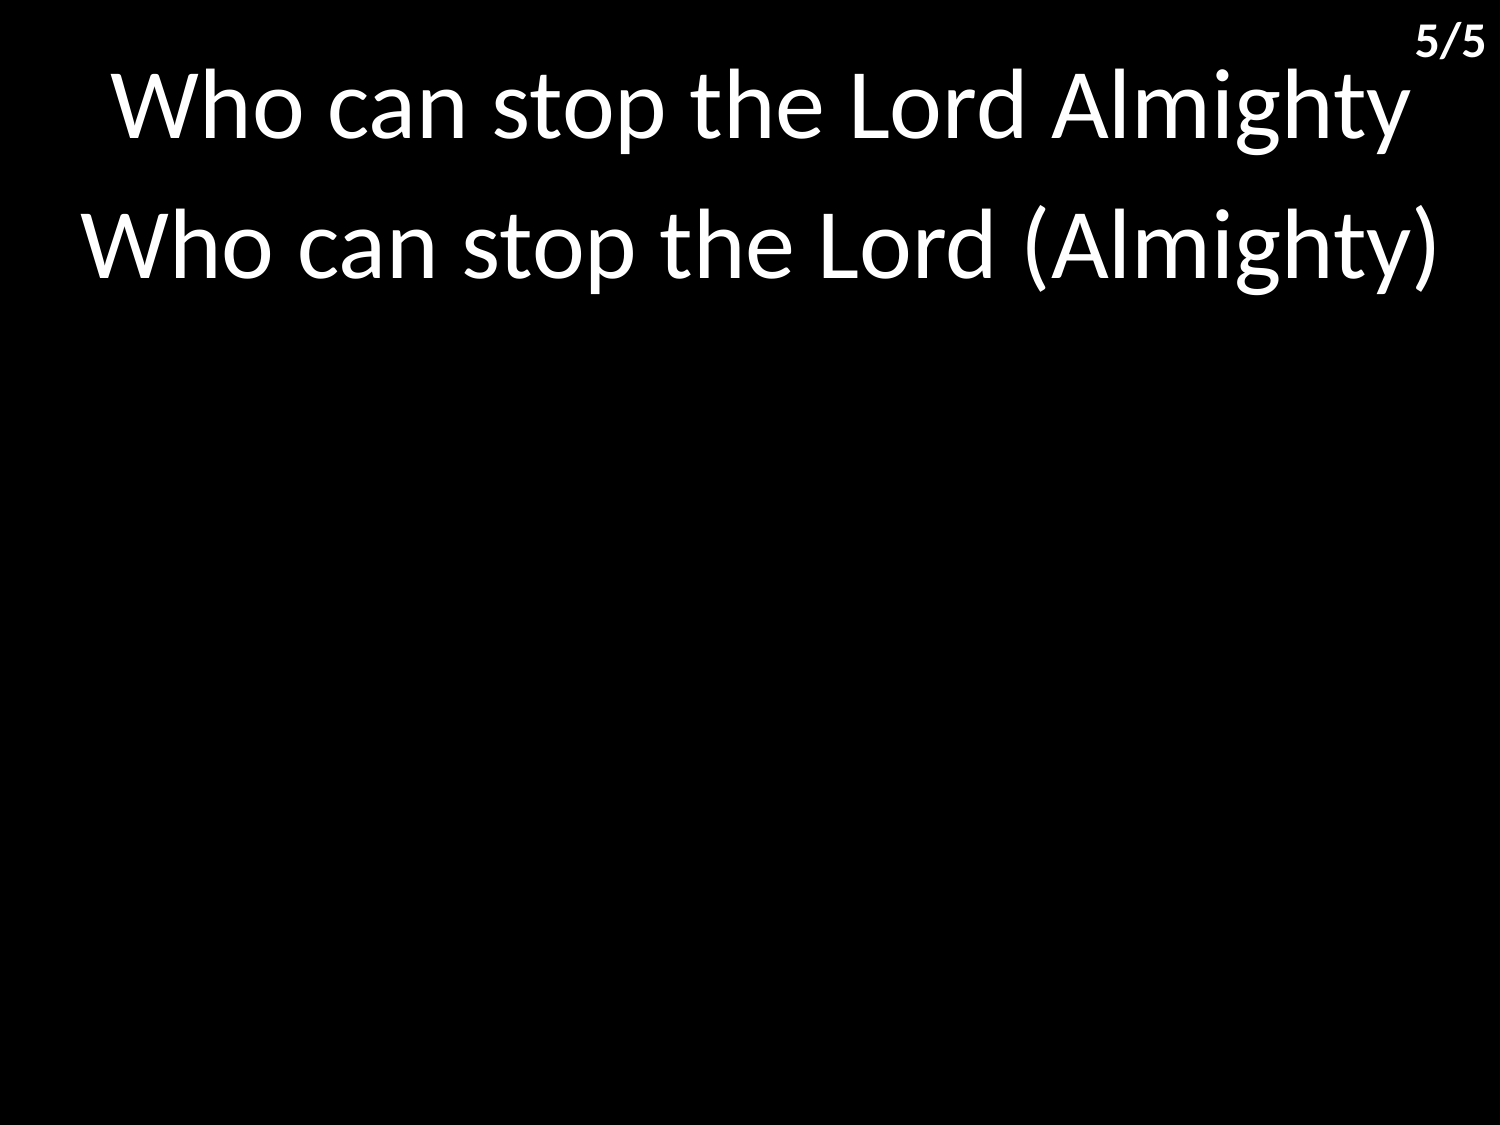

5/5
Who can stop the Lord Almighty
Who can stop the Lord (Almighty)